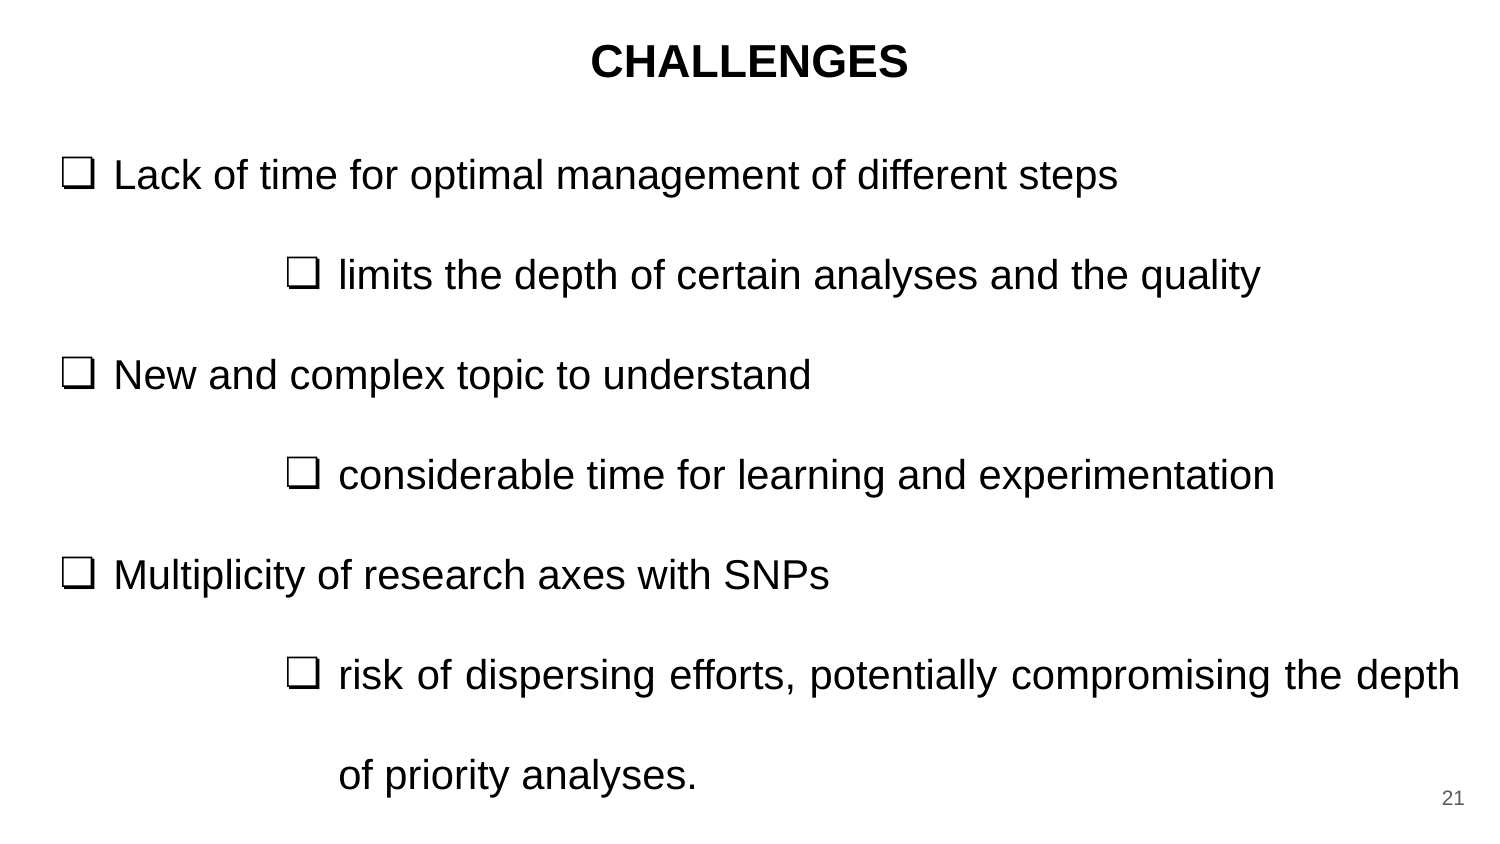

CHALLENGES
Lack of time for optimal management of different steps
limits the depth of certain analyses and the quality
New and complex topic to understand
considerable time for learning and experimentation
Multiplicity of research axes with SNPs
risk of dispersing efforts, potentially compromising the depth of priority analyses.
21